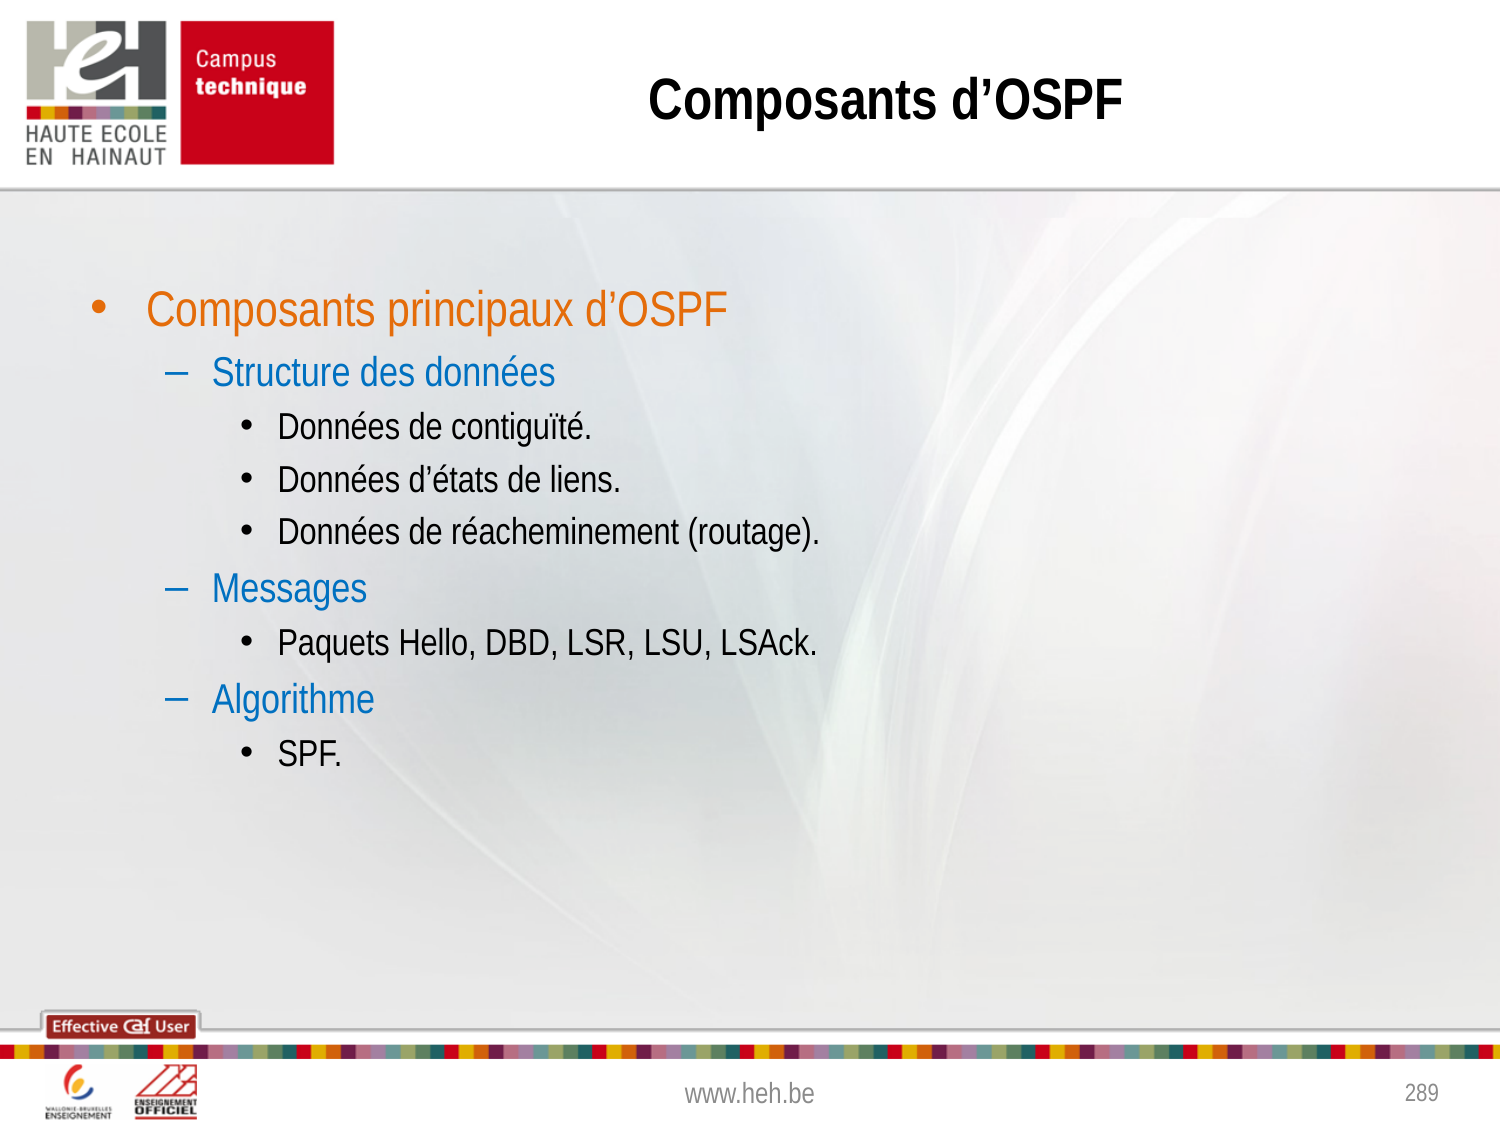

# Composants d’OSPF
Composants principaux d’OSPF
Structure des données
Données de contiguïté.
Données d’états de liens.
Données de réacheminement (routage).
Messages
Paquets Hello, DBD, LSR, LSU, LSAck.
Algorithme
SPF.
www.heh.be
289